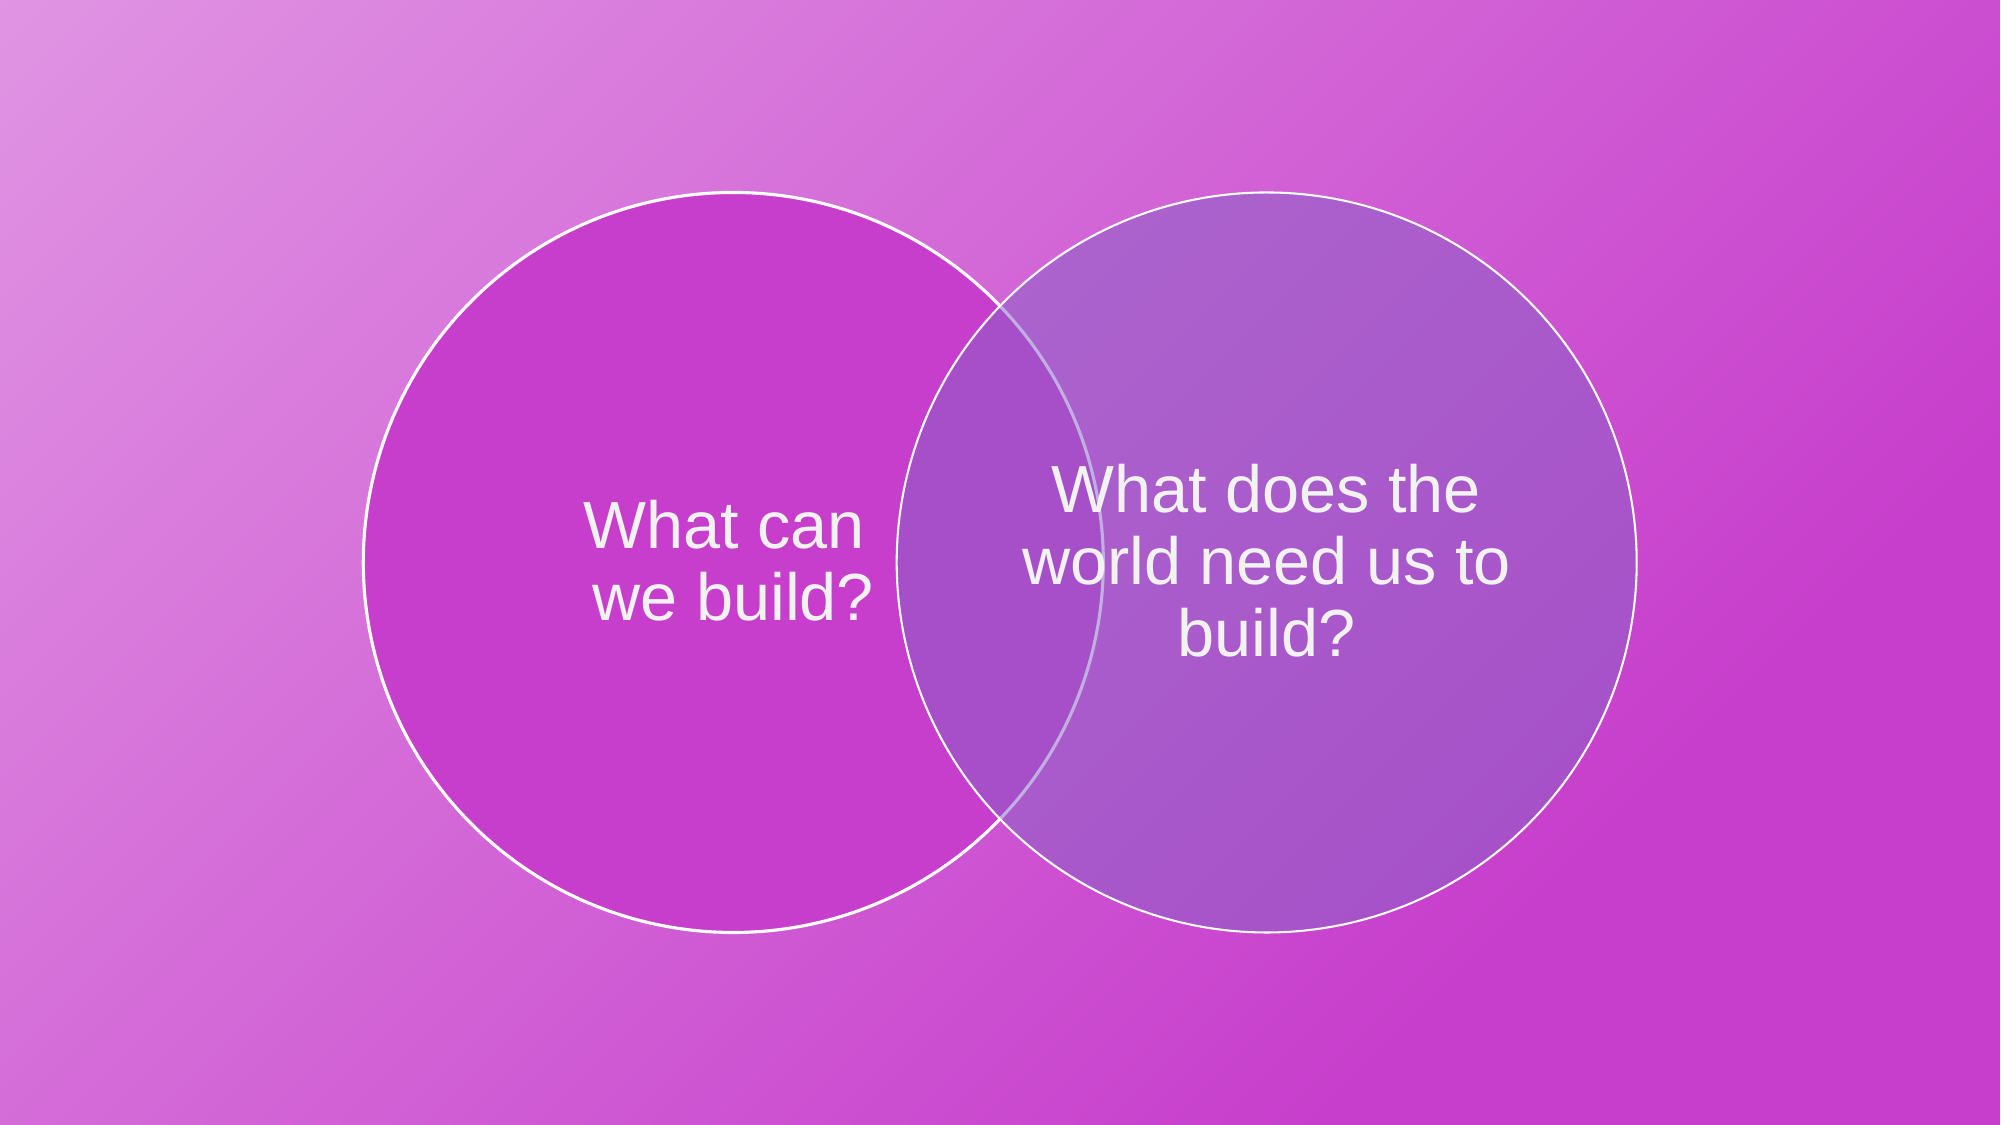

What can
we build?
What does the world need us to build?